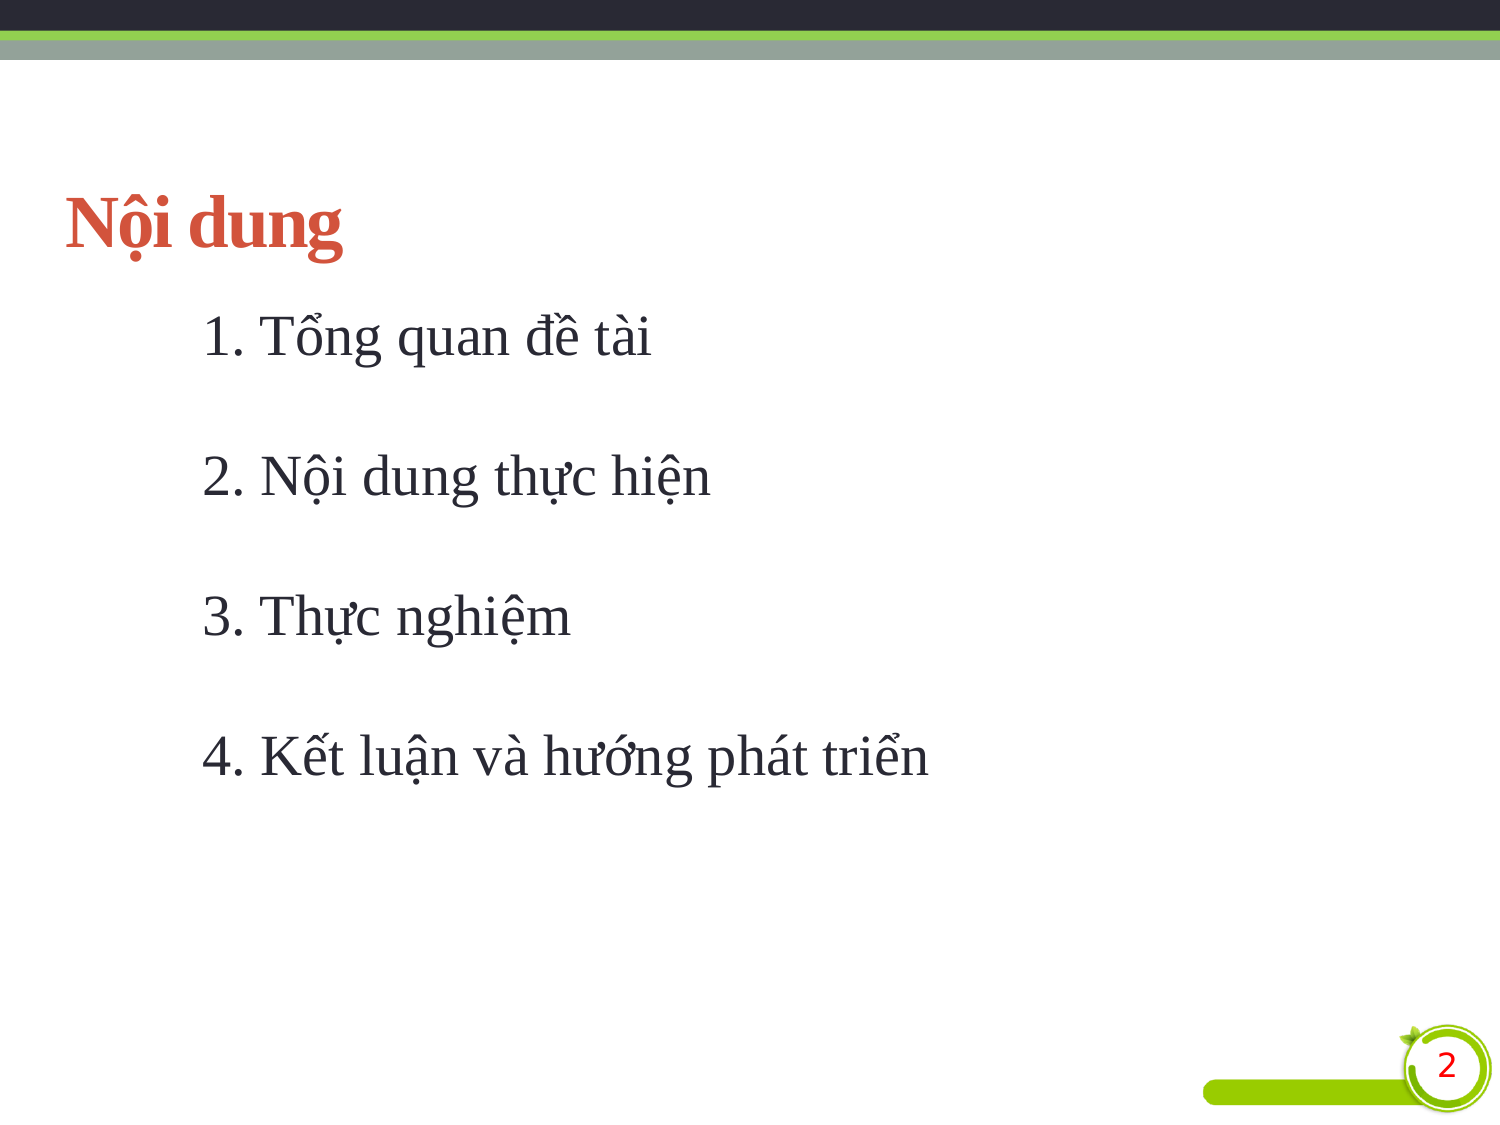

1. Tổng quan đề tài
2. Nội dung thực hiện
3. Thực nghiệm
4. Kết luận và hướng phát triển

# Nội dung